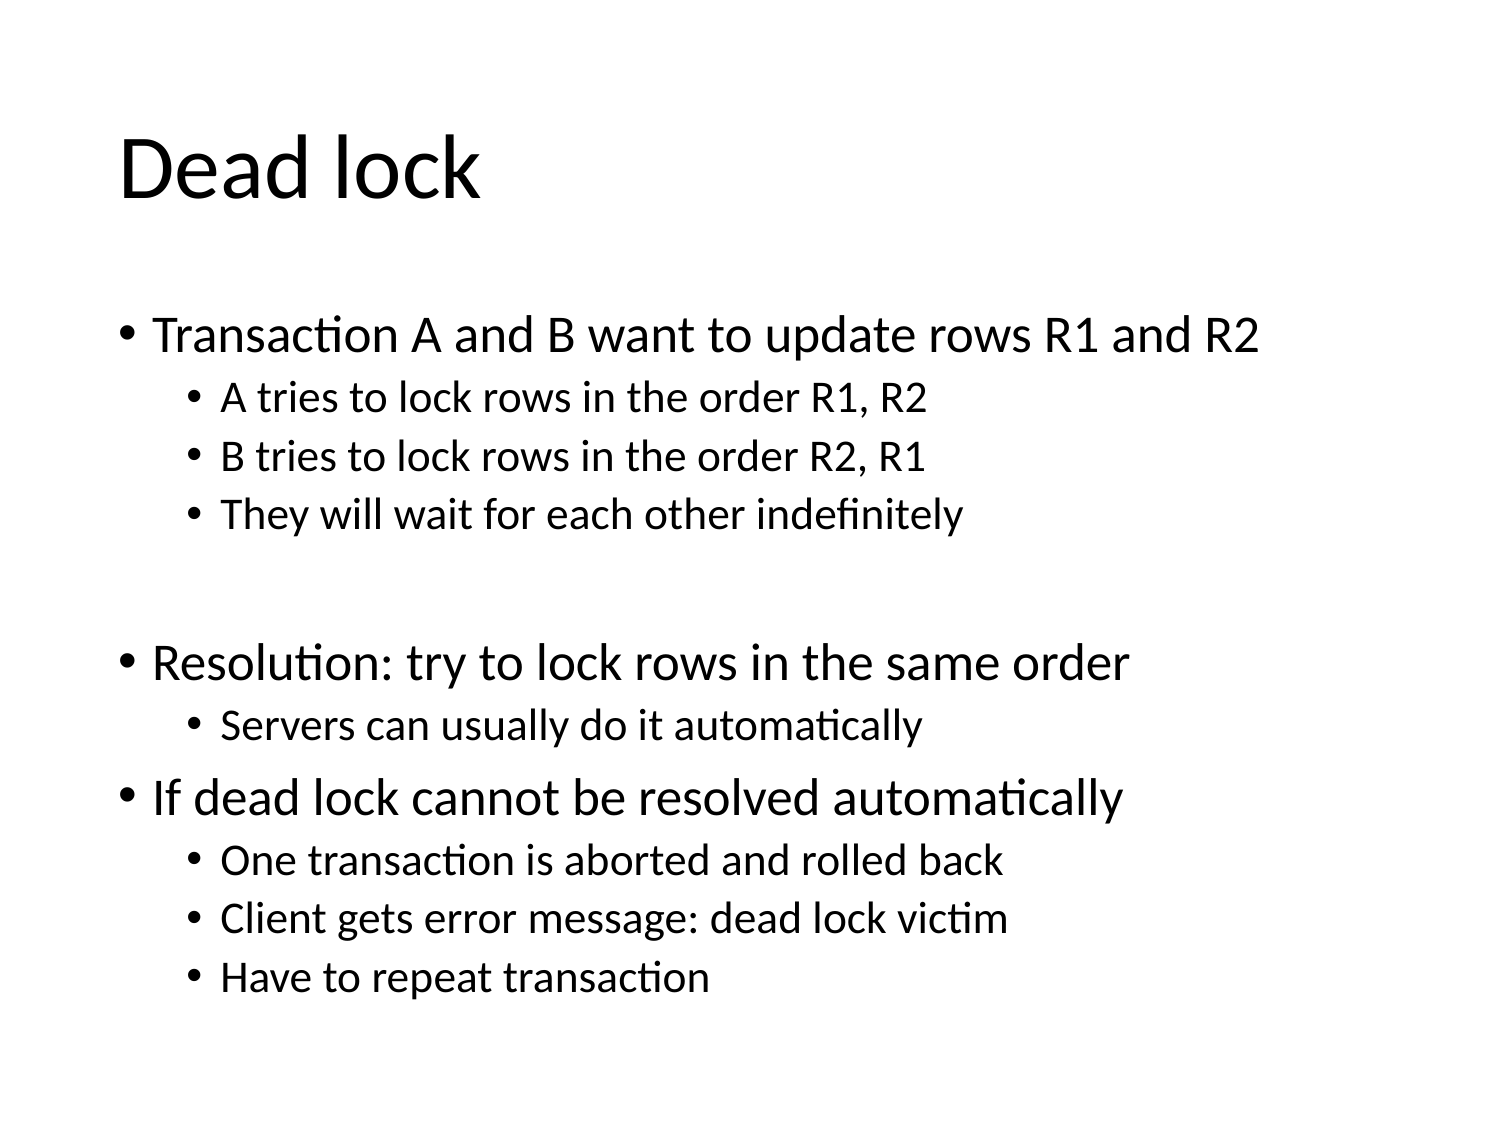

# Dead lock
Transaction A and B want to update rows R1 and R2
A tries to lock rows in the order R1, R2
B tries to lock rows in the order R2, R1
They will wait for each other indefinitely

Resolution: try to lock rows in the same order
Servers can usually do it automatically
If dead lock cannot be resolved automatically
One transaction is aborted and rolled back
Client gets error message: dead lock victim
Have to repeat transaction